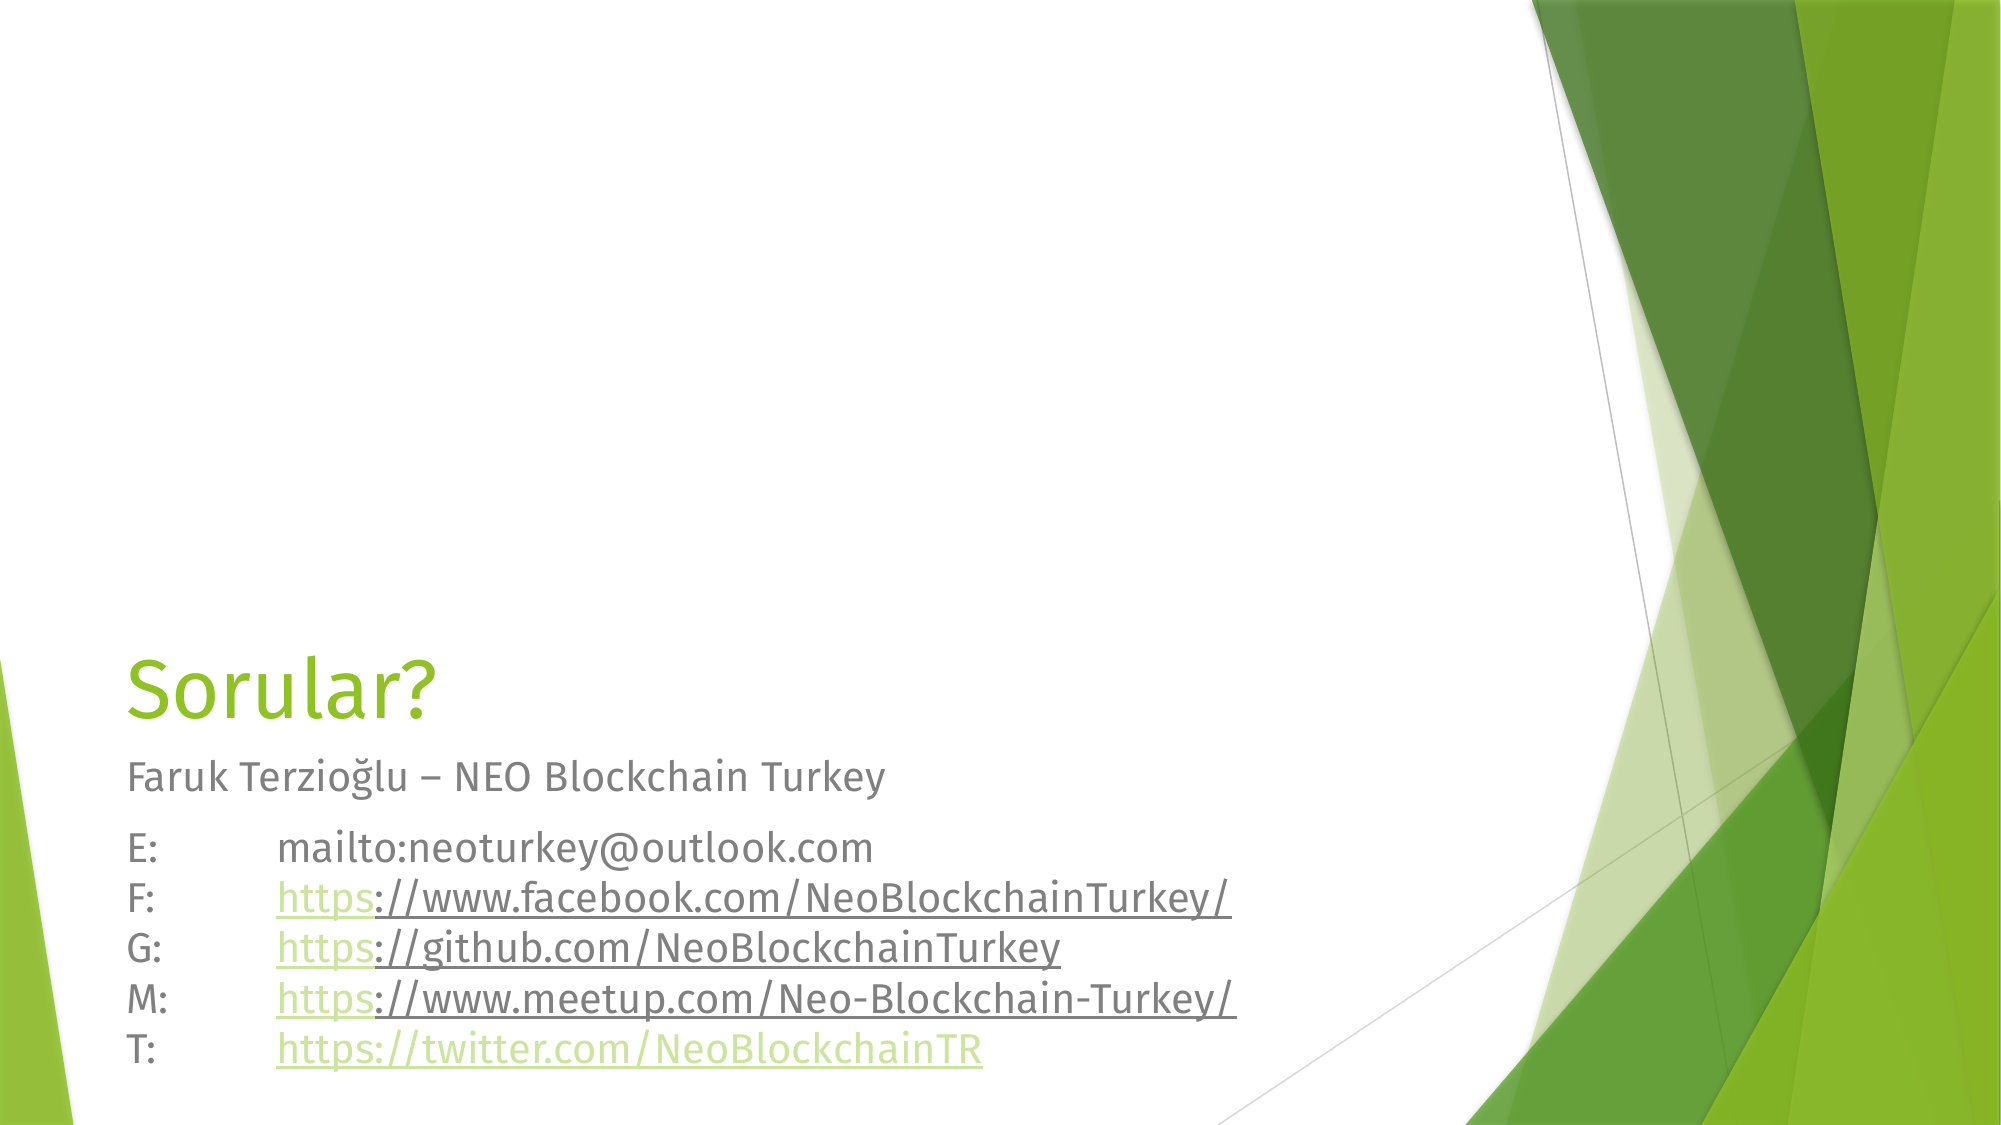

# Sorular?
Faruk Terzioğlu – NEO Blockchain Turkey
E: 	mailto:neoturkey@outlook.com
F: 	https://www.facebook.com/NeoBlockchainTurkey/
G: 	https://github.com/NeoBlockchainTurkey
M: 	https://www.meetup.com/Neo-Blockchain-Turkey/
T: 	https://twitter.com/NeoBlockchainTR